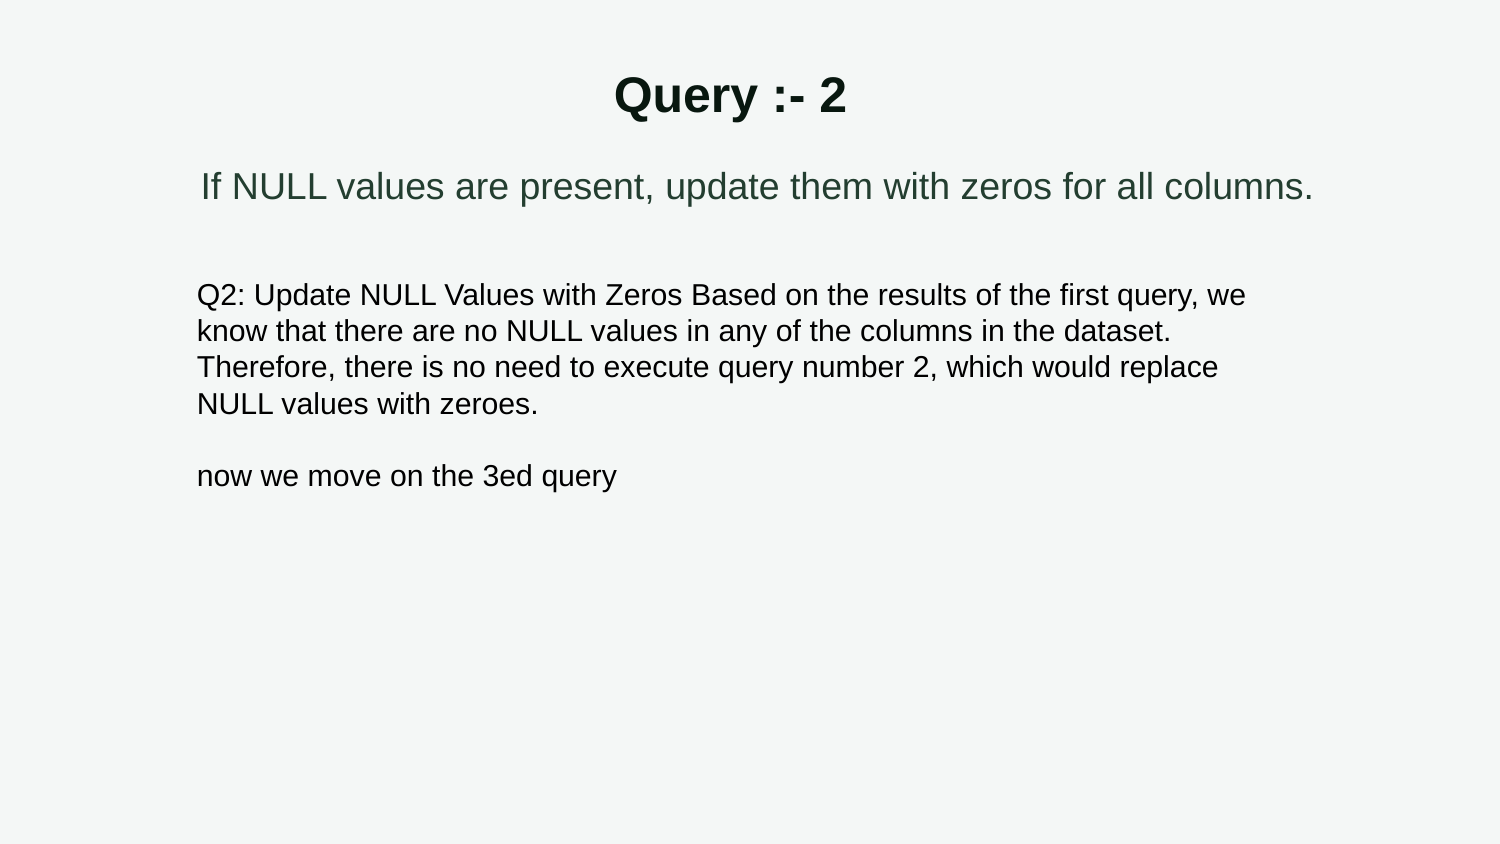

# Query :- 2
If NULL values are present, update them with zeros for all columns.
Q2: Update NULL Values with Zeros Based on the results of the first query, we know that there are no NULL values in any of the columns in the dataset. Therefore, there is no need to execute query number 2, which would replace NULL values with zeroes.

now we move on the 3ed query